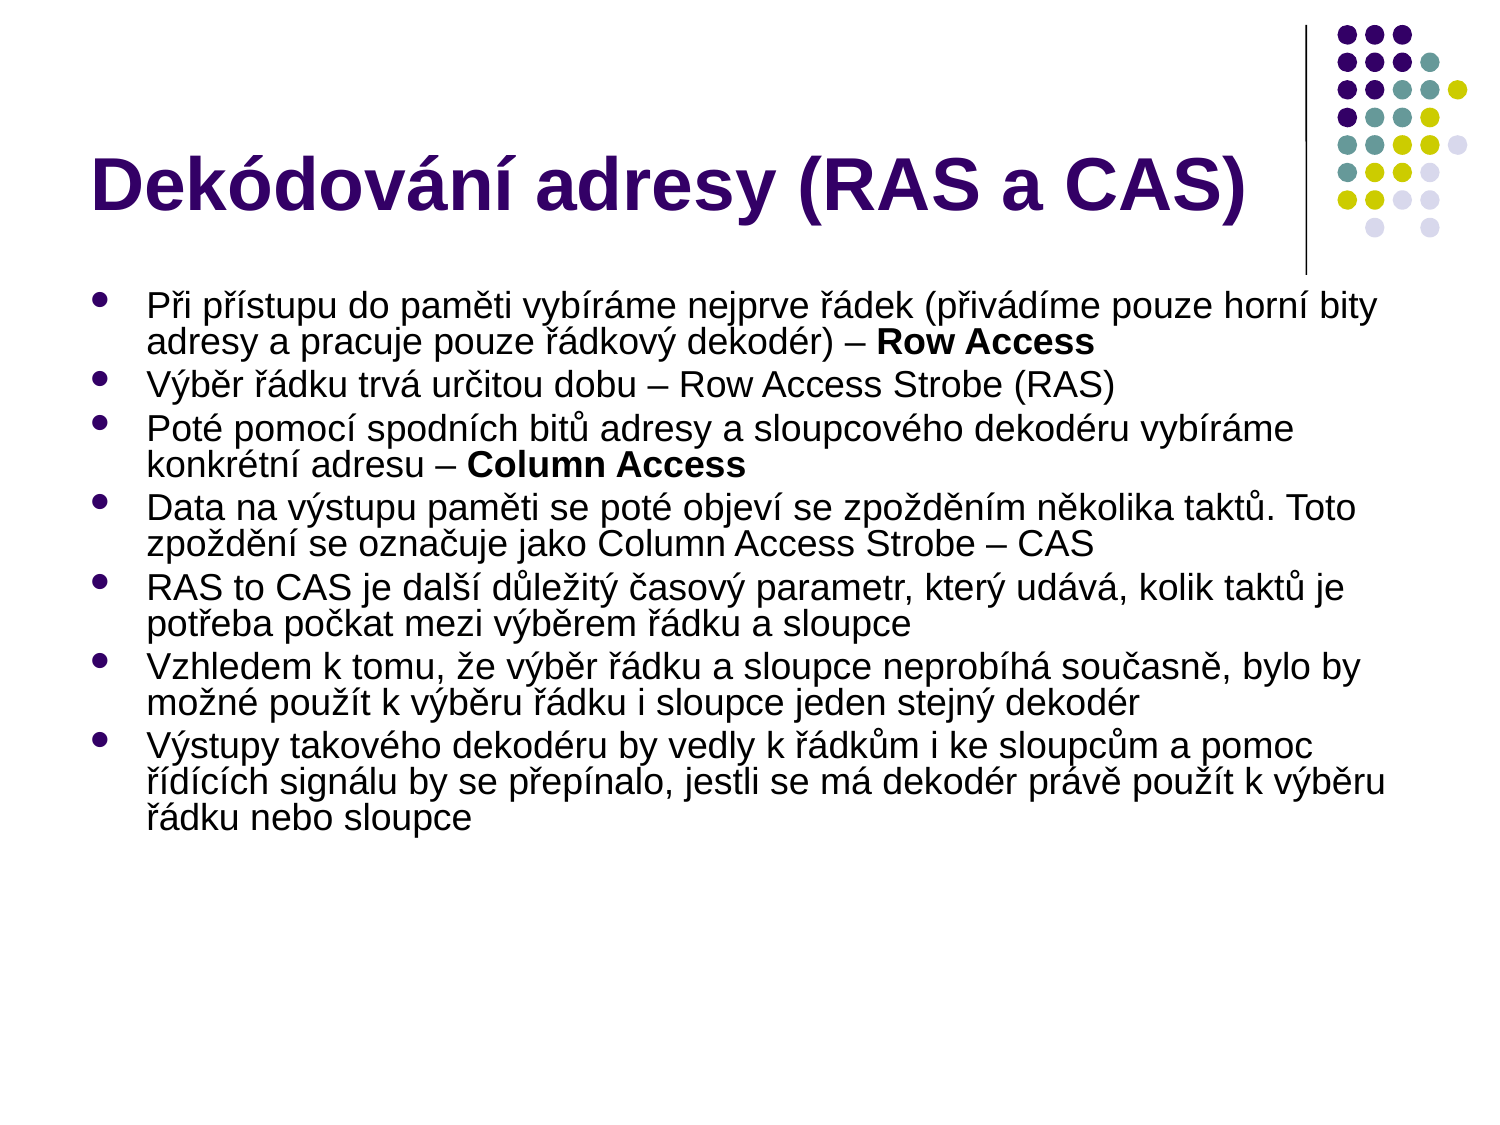

# Dekódování adresy (RAS a CAS)
Při přístupu do paměti vybíráme nejprve řádek (přivádíme pouze horní bity adresy a pracuje pouze řádkový dekodér) – Row Access
Výběr řádku trvá určitou dobu – Row Access Strobe (RAS)
Poté pomocí spodních bitů adresy a sloupcového dekodéru vybíráme konkrétní adresu – Column Access
Data na výstupu paměti se poté objeví se zpožděním několika taktů. Toto zpoždění se označuje jako Column Access Strobe – CAS
RAS to CAS je další důležitý časový parametr, který udává, kolik taktů je potřeba počkat mezi výběrem řádku a sloupce
Vzhledem k tomu, že výběr řádku a sloupce neprobíhá současně, bylo by možné použít k výběru řádku i sloupce jeden stejný dekodér
Výstupy takového dekodéru by vedly k řádkům i ke sloupcům a pomoc řídících signálu by se přepínalo, jestli se má dekodér právě použít k výběru řádku nebo sloupce